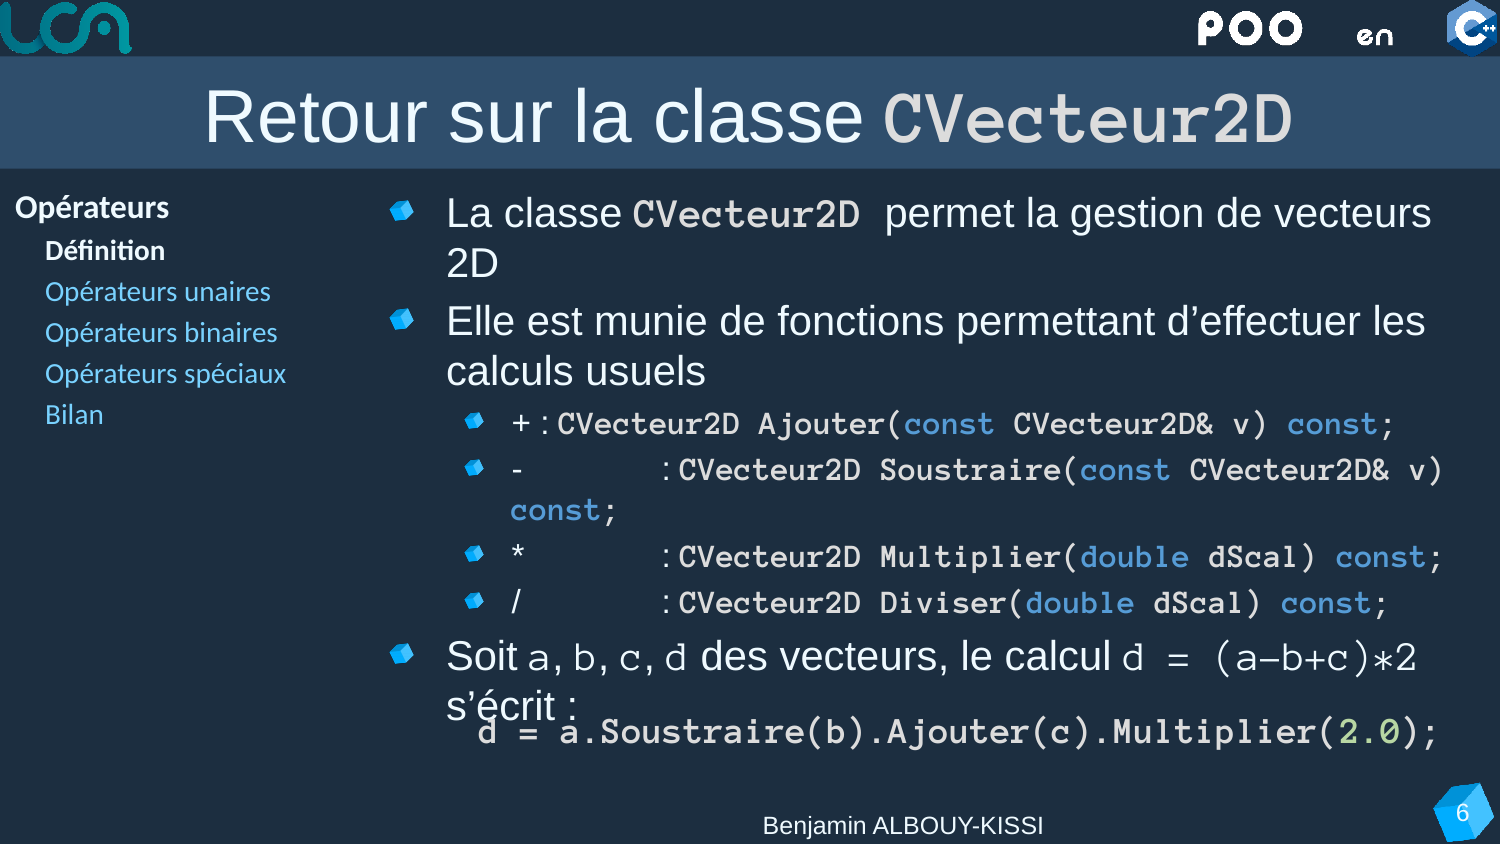

# Retour sur la classe CVecteur2D
Opérateurs
Définition
Opérateurs unaires
Opérateurs binaires
Opérateurs spéciaux
Bilan
La classe CVecteur2D permet la gestion de vecteurs 2D
Elle est munie de fonctions permettant d’effectuer les calculs usuels
+ : CVecteur2D Ajouter(const CVecteur2D& v) const;
- 	: CVecteur2D Soustraire(const CVecteur2D& v) const;
* 	: CVecteur2D Multiplier(double dScal) const;
/ 	: CVecteur2D Diviser(double dScal) const;
Soit a, b, c, d des vecteurs, le calcul d = (a-b+c)*2 s’écrit :
d = a.Soustraire(b).Ajouter(c).Multiplier(2.0);
6
Benjamin ALBOUY-KISSI